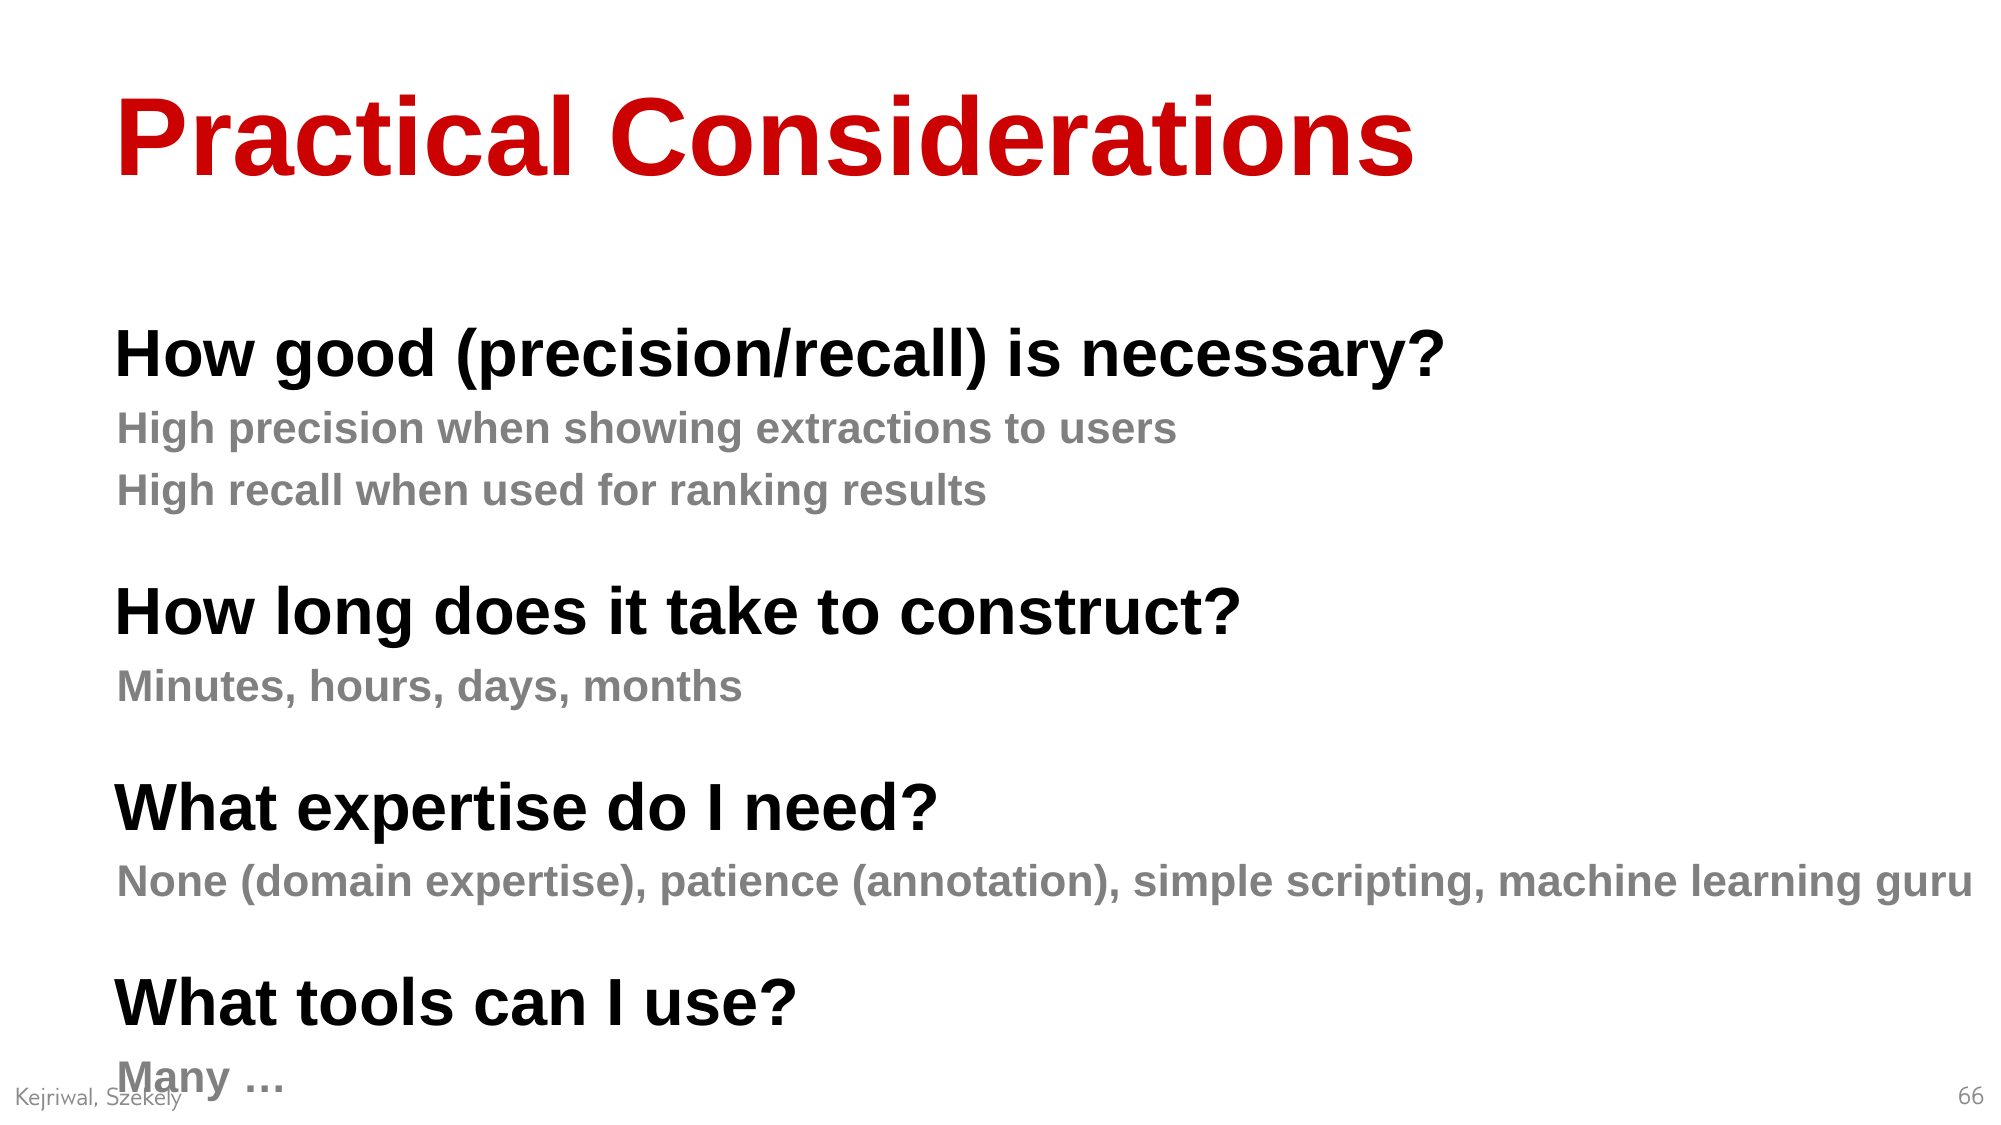

# Practical Considerations
How good (precision/recall) is necessary?
High precision when showing extractions to users
High recall when used for ranking results
How long does it take to construct?
Minutes, hours, days, months
What expertise do I need?
None (domain expertise), patience (annotation), simple scripting, machine learning guru
What tools can I use?
Many …
66
Kejriwal, Szekely